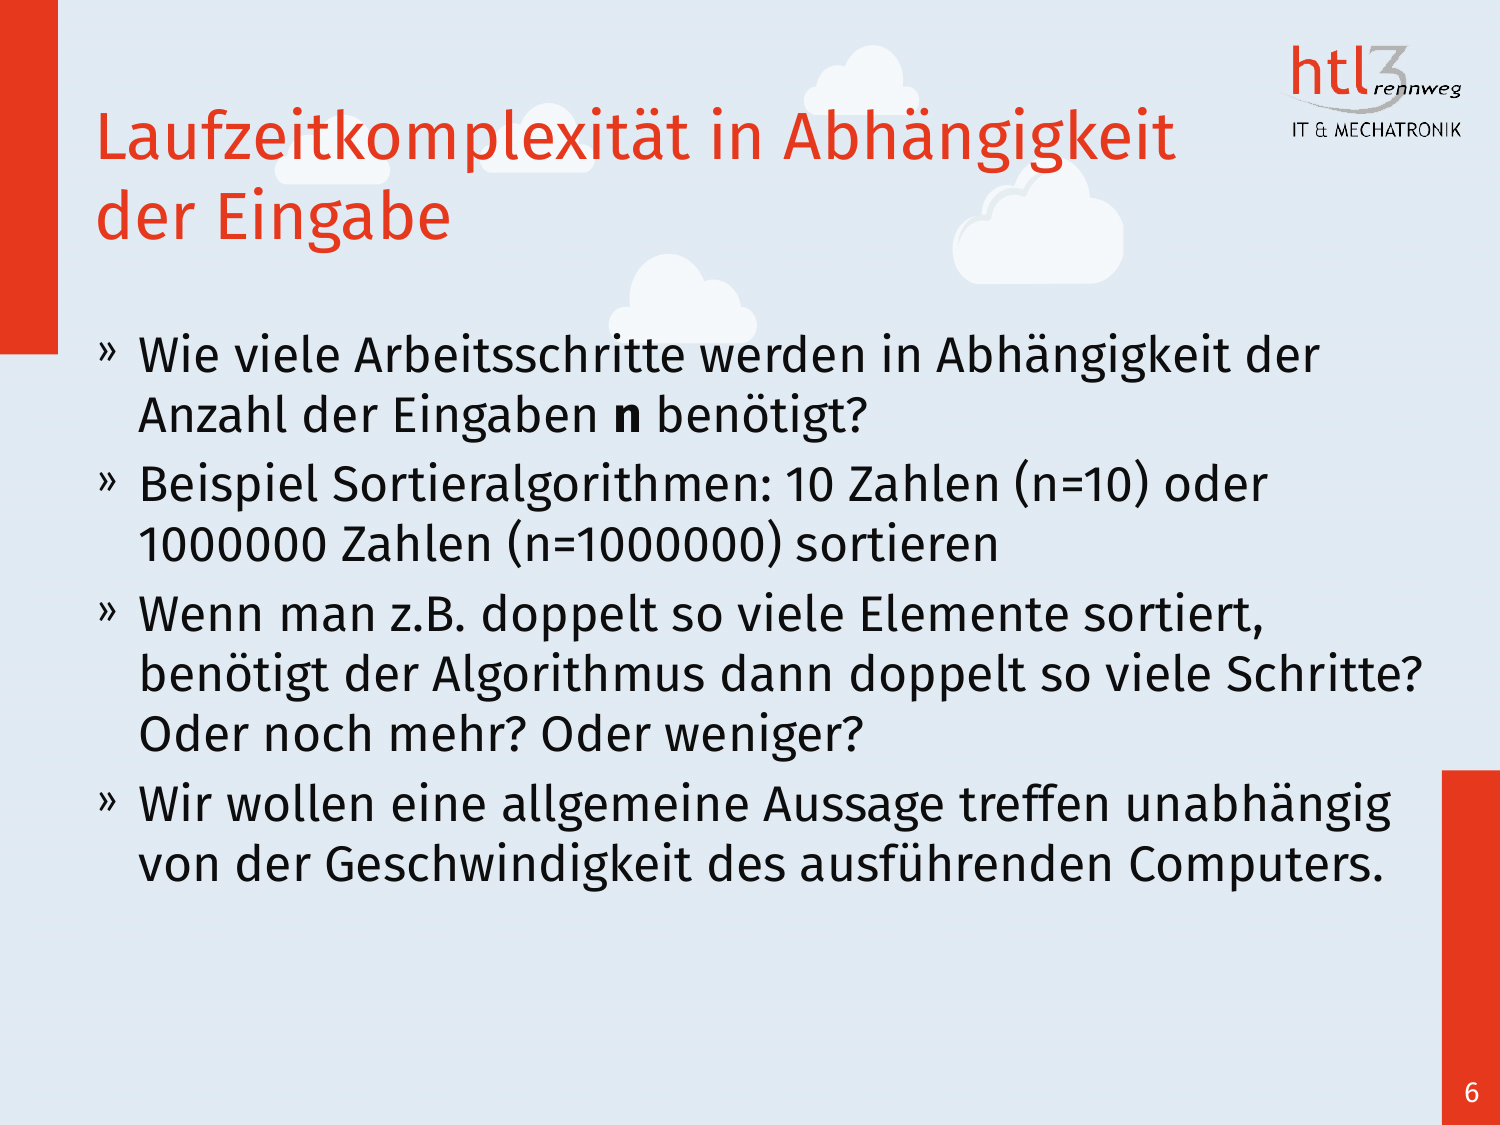

# Laufzeitkomplexität in Abhängigkeit der Eingabe
Wie viele Arbeitsschritte werden in Abhängigkeit der Anzahl der Eingaben n benötigt?
Beispiel Sortieralgorithmen: 10 Zahlen (n=10) oder 1000000 Zahlen (n=1000000) sortieren
Wenn man z.B. doppelt so viele Elemente sortiert, benötigt der Algorithmus dann doppelt so viele Schritte? Oder noch mehr? Oder weniger?
Wir wollen eine allgemeine Aussage treffen unabhängig von der Geschwindigkeit des ausführenden Computers.